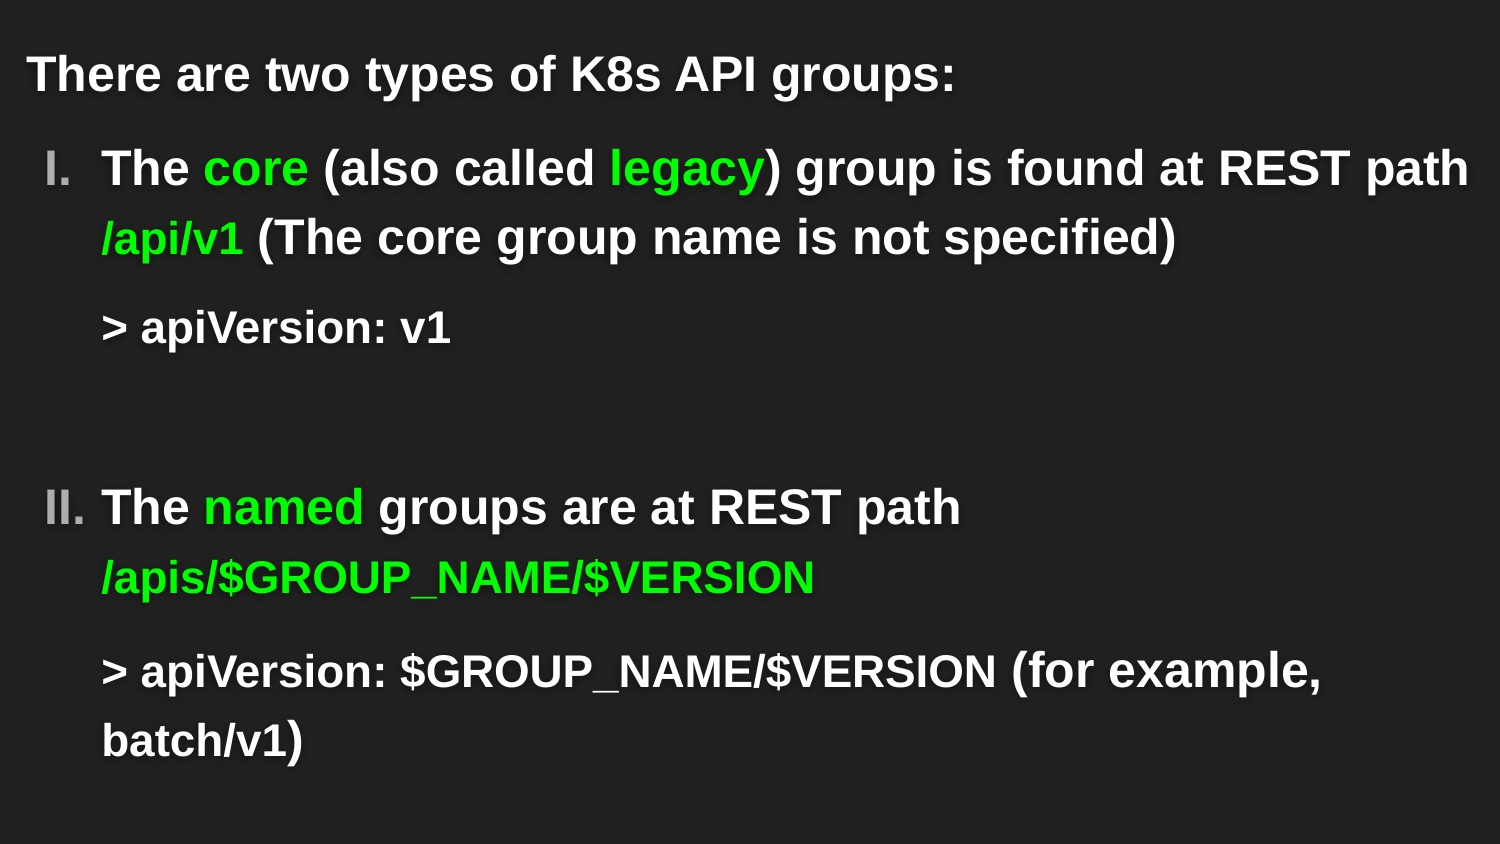

There are two types of K8s API groups:
The core (also called legacy) group is found at REST path /api/v1 (The core group name is not specified)
> apiVersion: v1

The named groups are at REST path /apis/$GROUP_NAME/$VERSION
> apiVersion: $GROUP_NAME/$VERSION (for example, batch/v1)

#